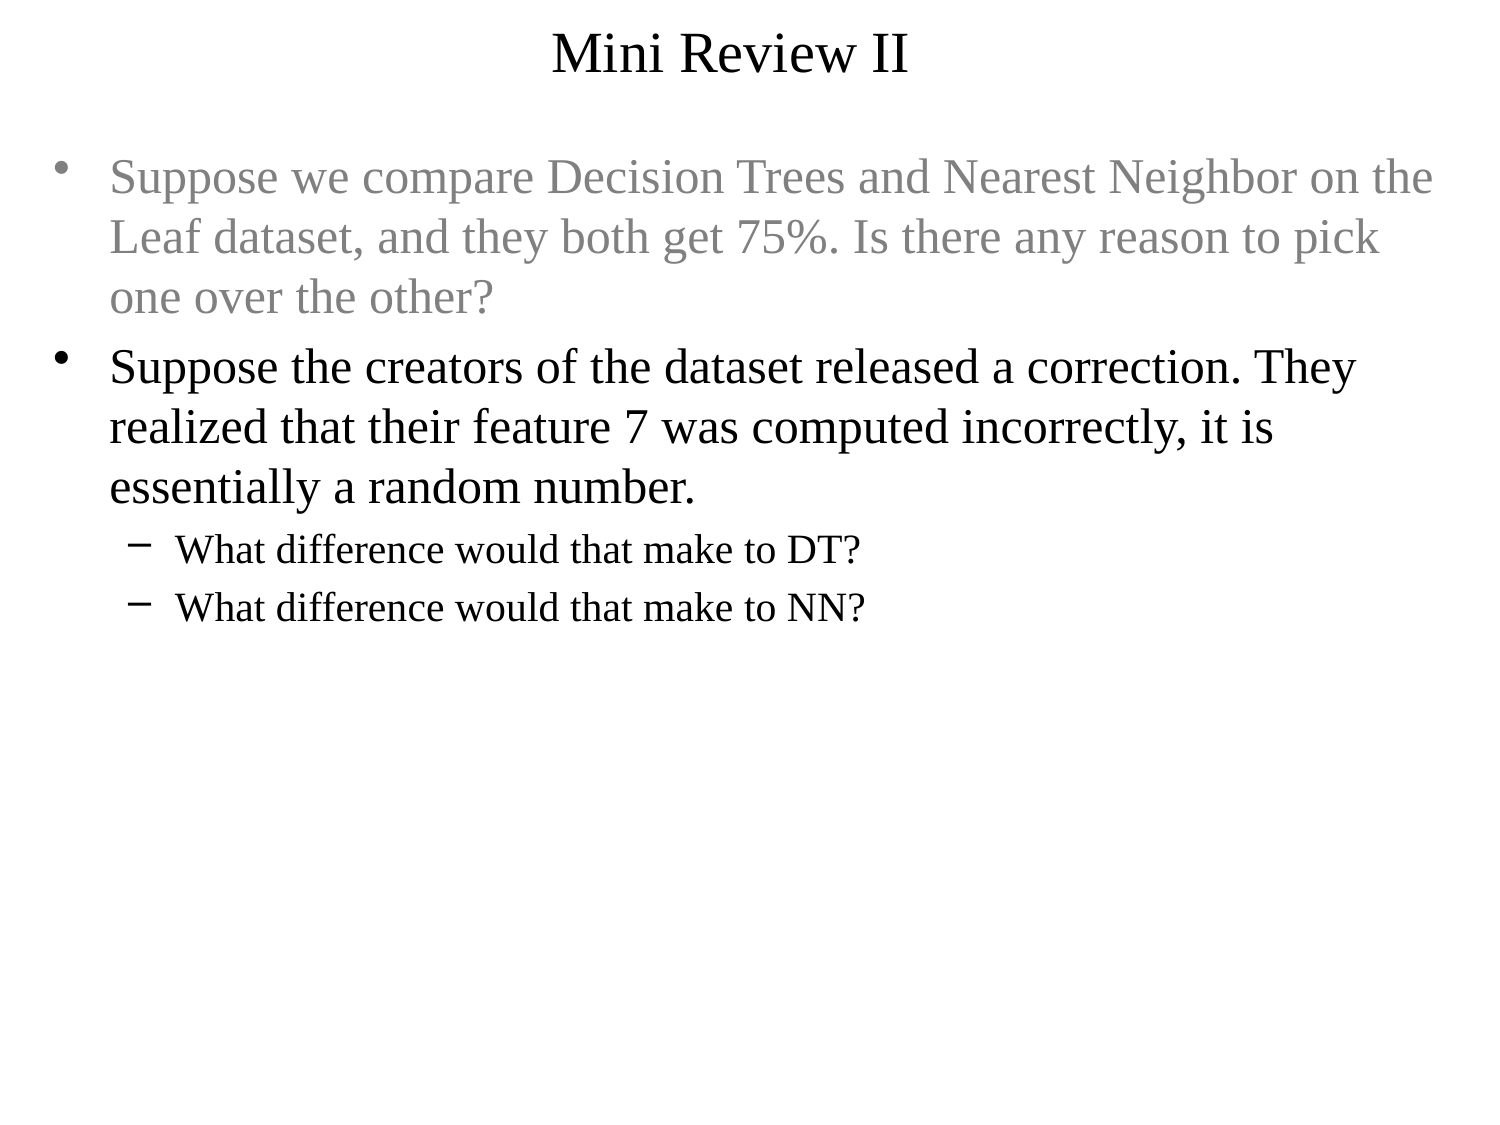

# Mini Review II
Suppose we compare Decision Trees and Nearest Neighbor on the Leaf dataset, and they both get 75%. Is there any reason to pick one over the other?
Suppose the creators of the dataset released a correction. They realized that their feature 7 was computed incorrectly, it is essentially a random number.
What difference would that make to DT?
What difference would that make to NN?